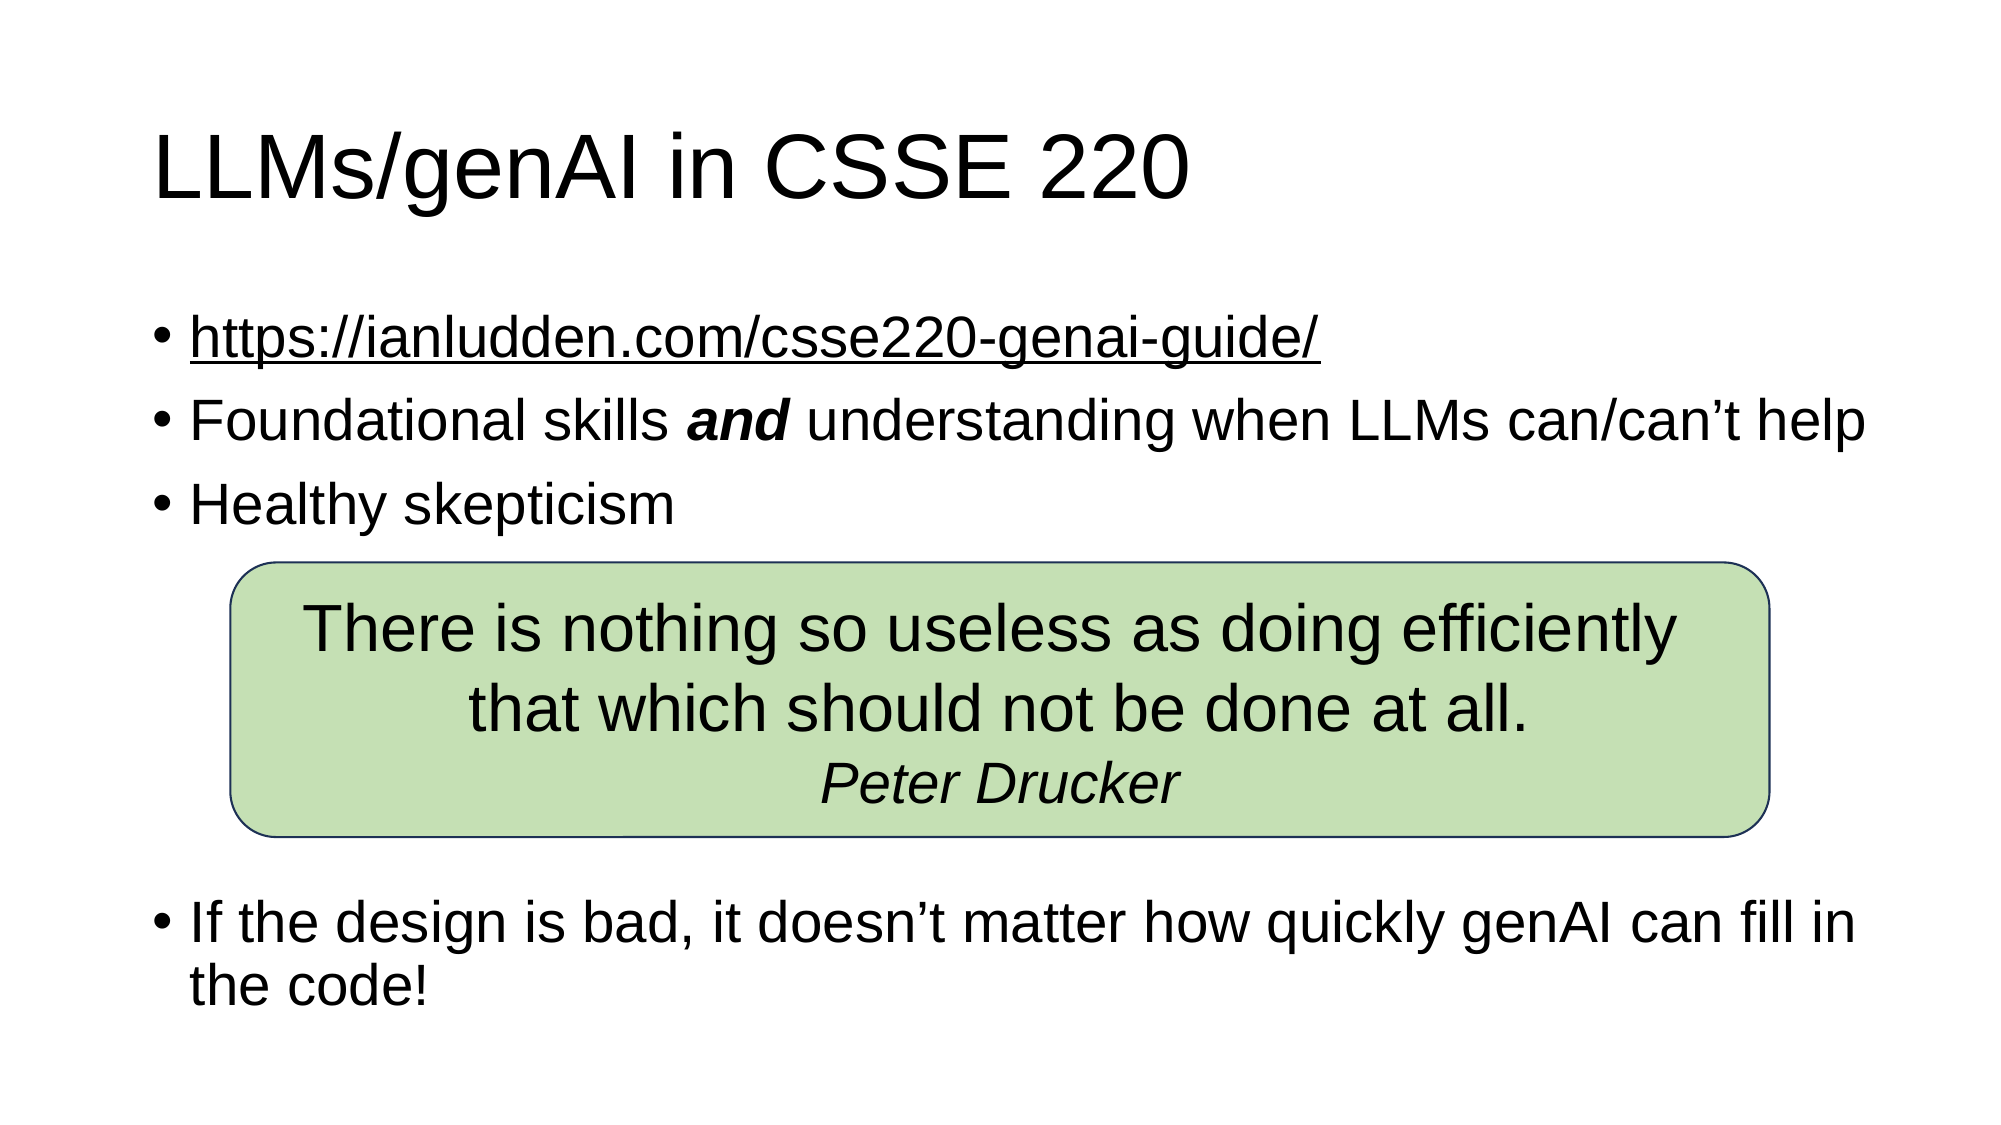

# LLMs/genAI in CSSE 220
https://ianludden.com/csse220-genai-guide/
Foundational skills and understanding when LLMs can/can’t help
Healthy skepticism

If the design is bad, it doesn’t matter how quickly genAI can fill in the code!
There is nothing so useless as doing efficiently
that which should not be done at all.
Peter Drucker